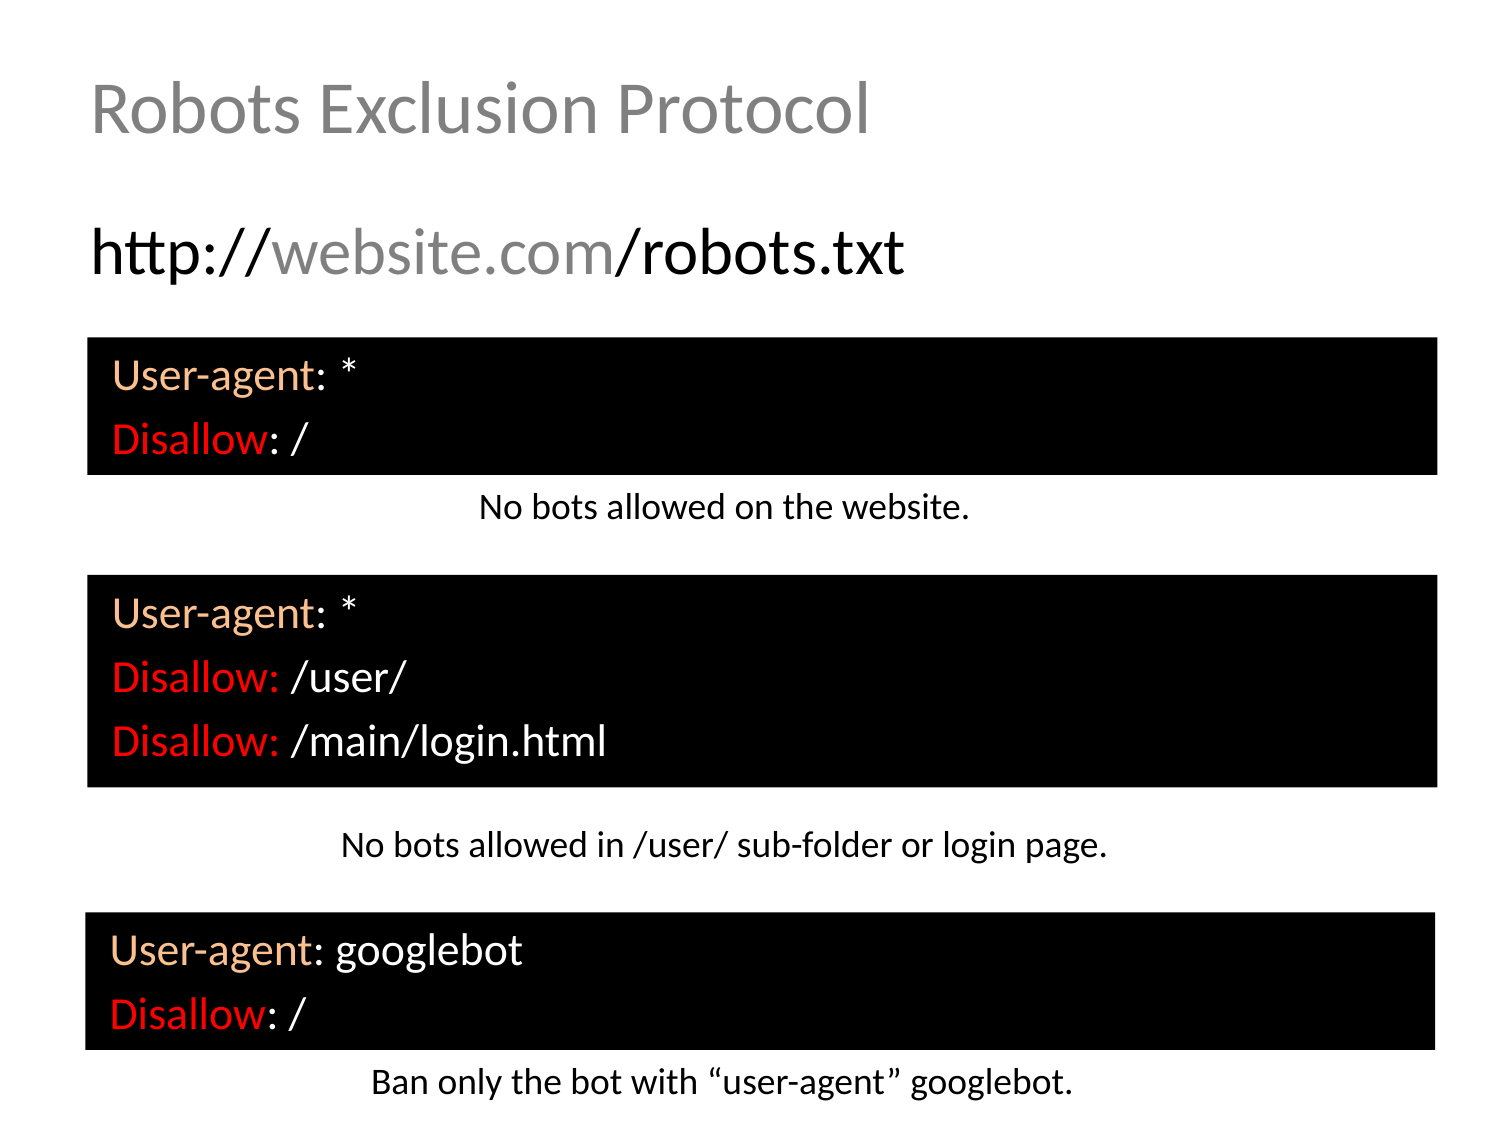

# Robots Exclusion Protocol
http://website.com/robots.txt

User-agent: *
Disallow: /
No bots allowed on the website.
User-agent: *
Disallow: /user/
Disallow: /main/login.html
No bots allowed in /user/ sub-folder or login page.
User-agent: googlebot
Disallow: /
Ban only the bot with “user-agent” googlebot.